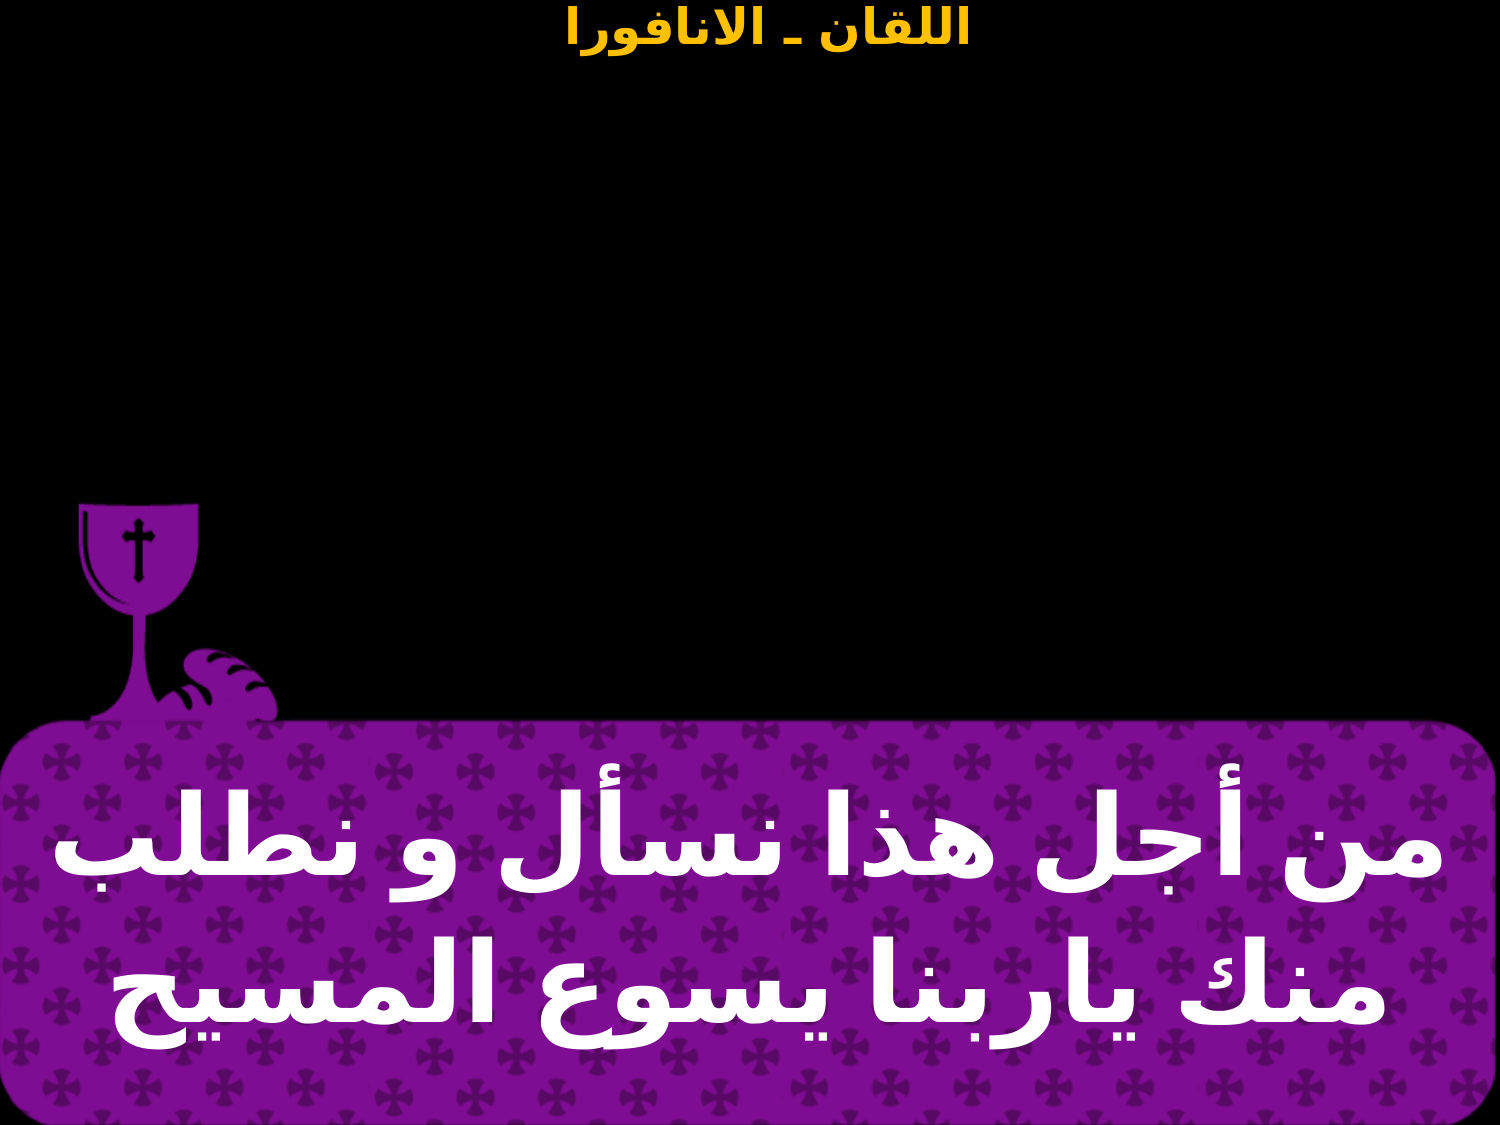

| من أجل هذا نسأل و نطلب منك ياربنا يسوع المسيح |
| --- |